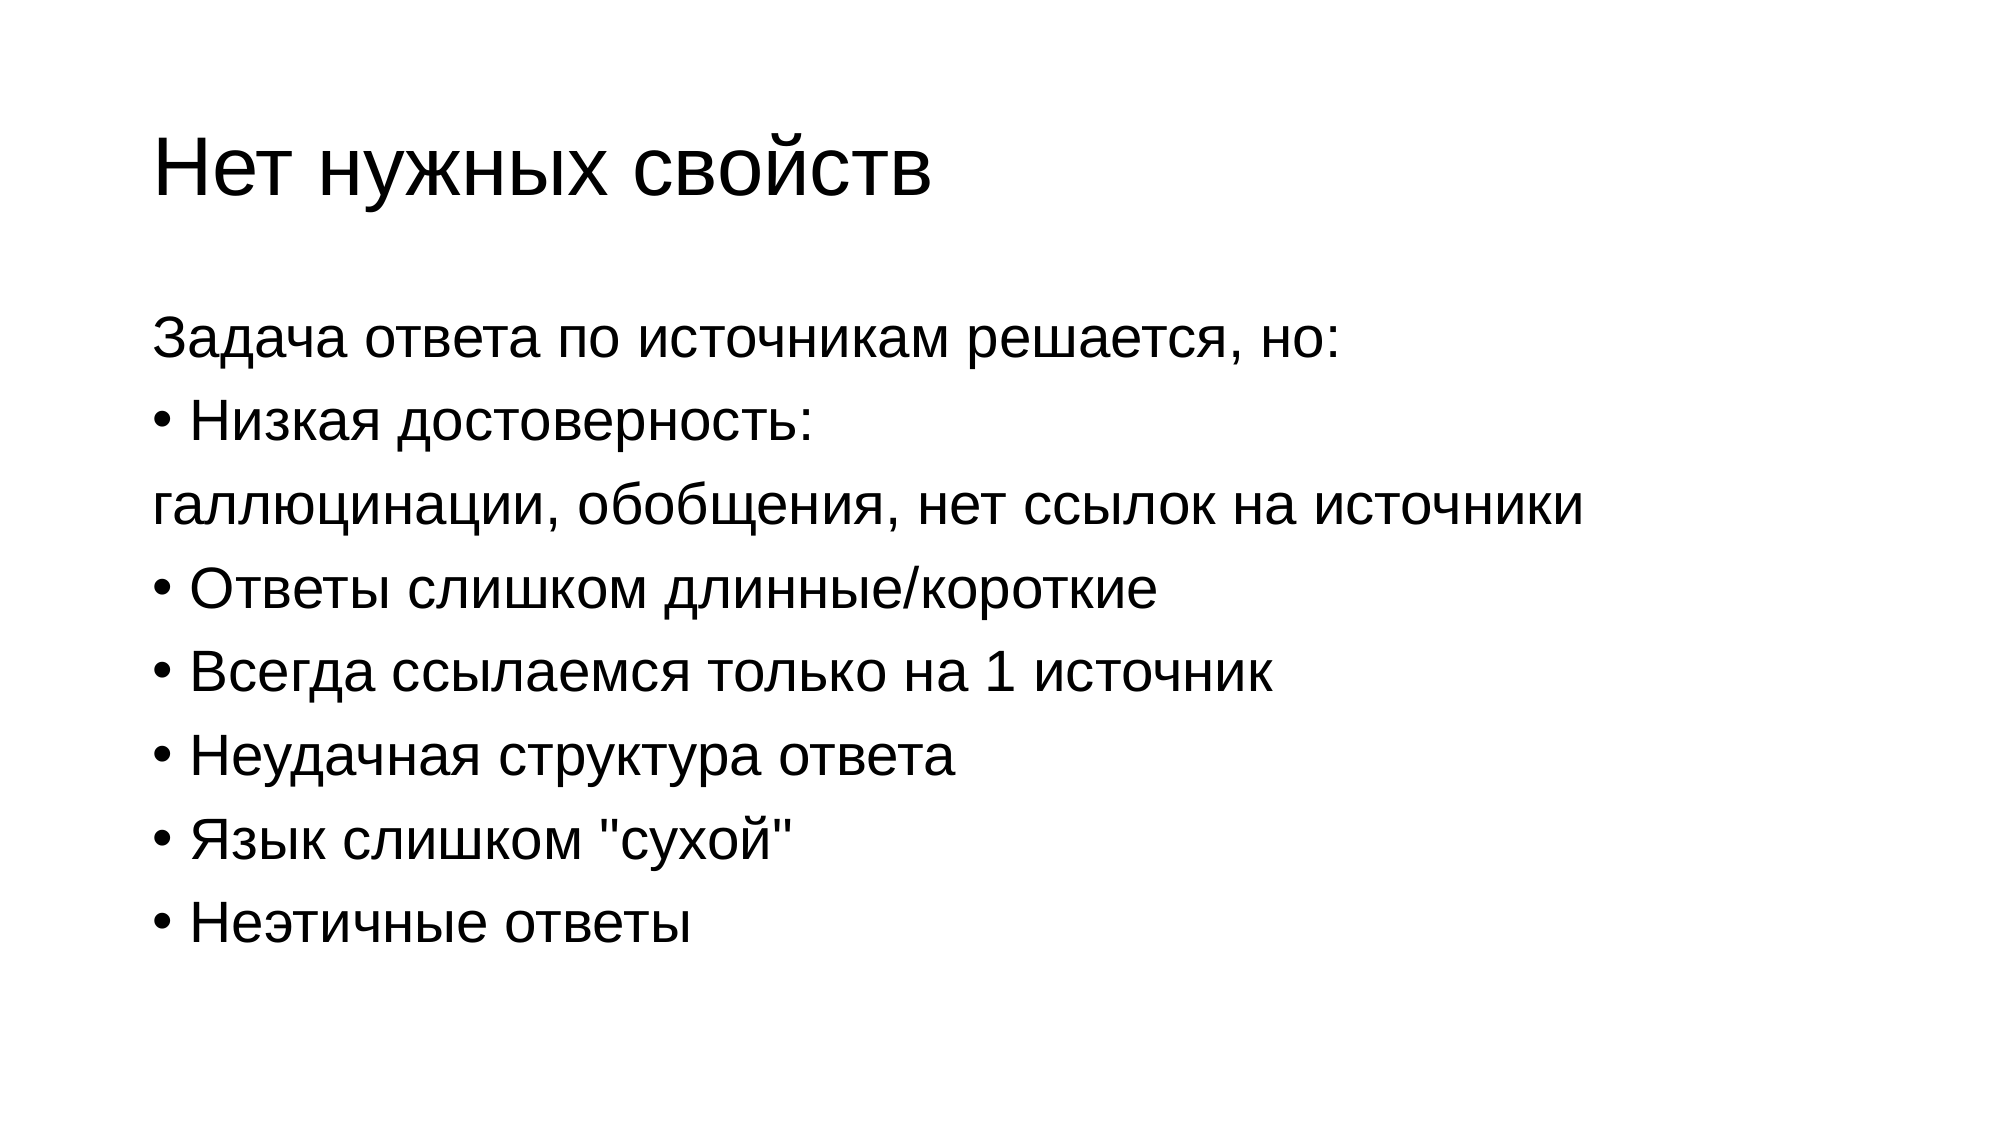

# Нет нужных свойств
Задача ответа по источникам решается, но:
Низкая достоверность:
галлюцинации, обобщения, нет ссылок на источники
Ответы слишком длинные/короткие
Всегда ссылаемся только на 1 источник
Неудачная структура ответа
Язык слишком "сухой"
Неэтичные ответы